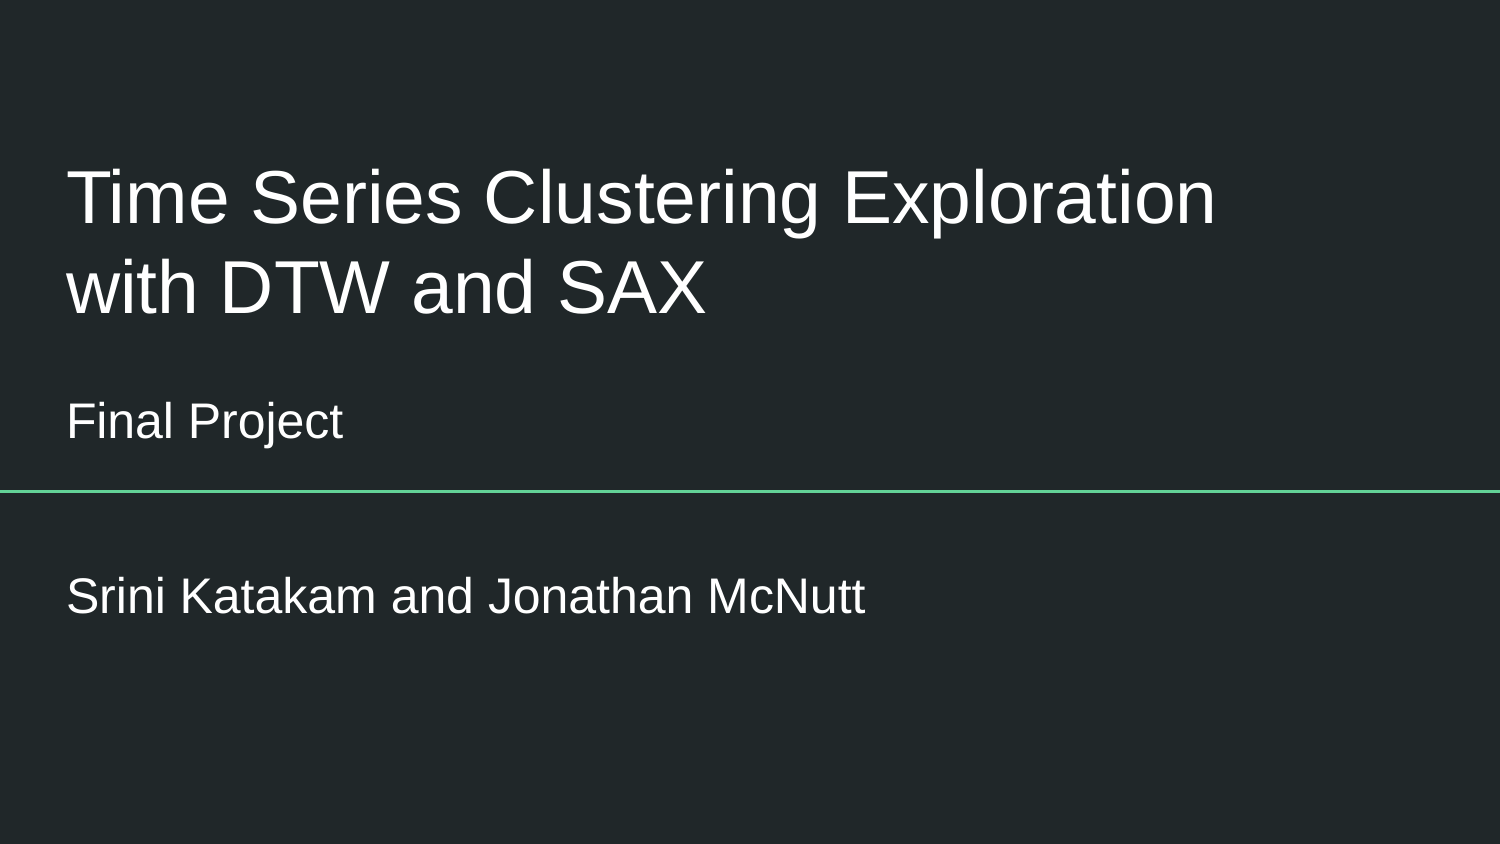

# Time Series Clustering Exploration
with DTW and SAX

Final Project

Srini Katakam and Jonathan McNutt